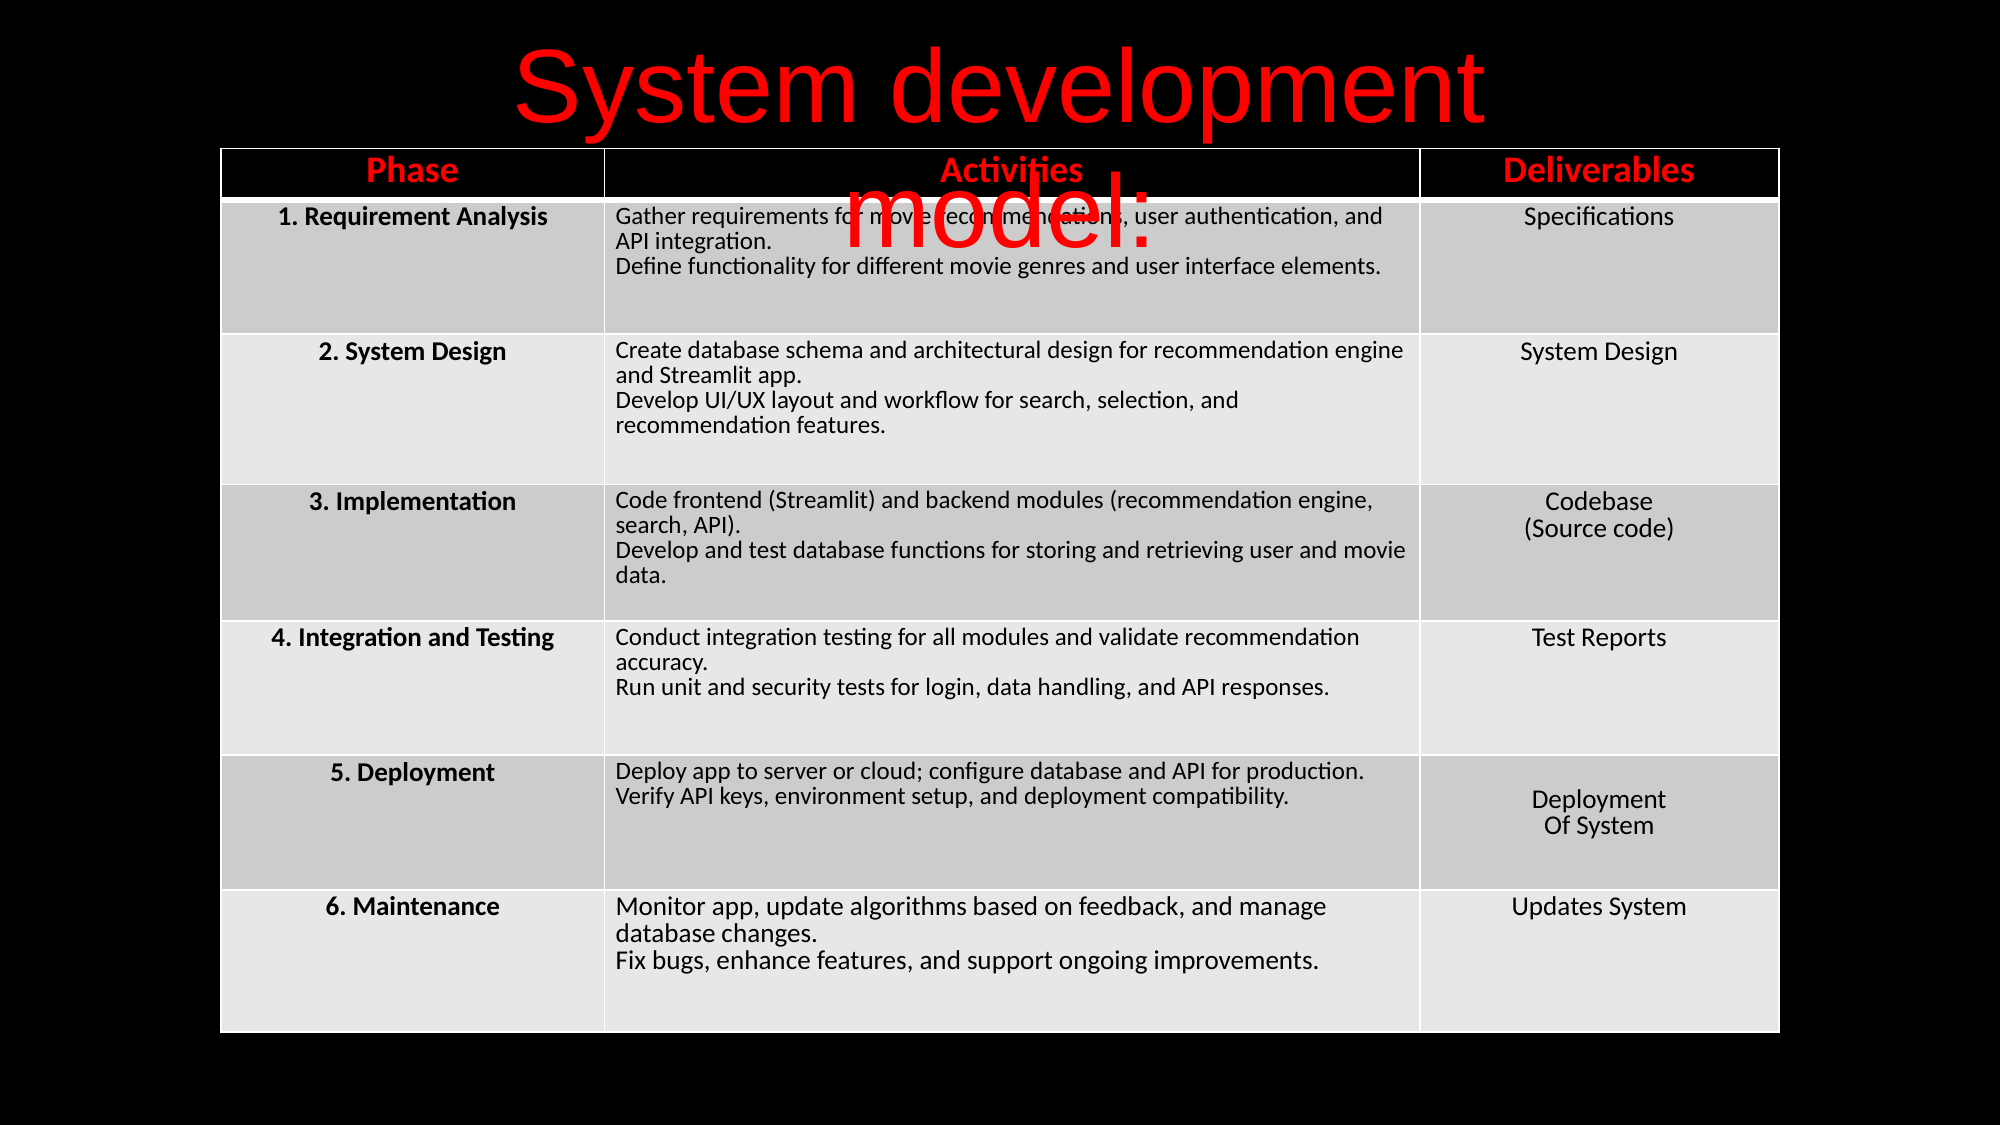

System development model:
| Phase | Activities | Deliverables |
| --- | --- | --- |
| 1. Requirement Analysis | Gather requirements for movie recommendations, user authentication, and API integration. Define functionality for different movie genres and user interface elements. | Specifications |
| 2. System Design | Create database schema and architectural design for recommendation engine and Streamlit app. Develop UI/UX layout and workflow for search, selection, and recommendation features. | System Design |
| 3. Implementation | Code frontend (Streamlit) and backend modules (recommendation engine, search, API). Develop and test database functions for storing and retrieving user and movie data. | Codebase (Source code) |
| 4. Integration and Testing | Conduct integration testing for all modules and validate recommendation accuracy. Run unit and security tests for login, data handling, and API responses. | Test Reports |
| 5. Deployment | Deploy app to server or cloud; configure database and API for production. Verify API keys, environment setup, and deployment compatibility. | Deployment Of System |
| 6. Maintenance | Monitor app, update algorithms based on feedback, and manage database changes. Fix bugs, enhance features, and support ongoing improvements. | Updates System |